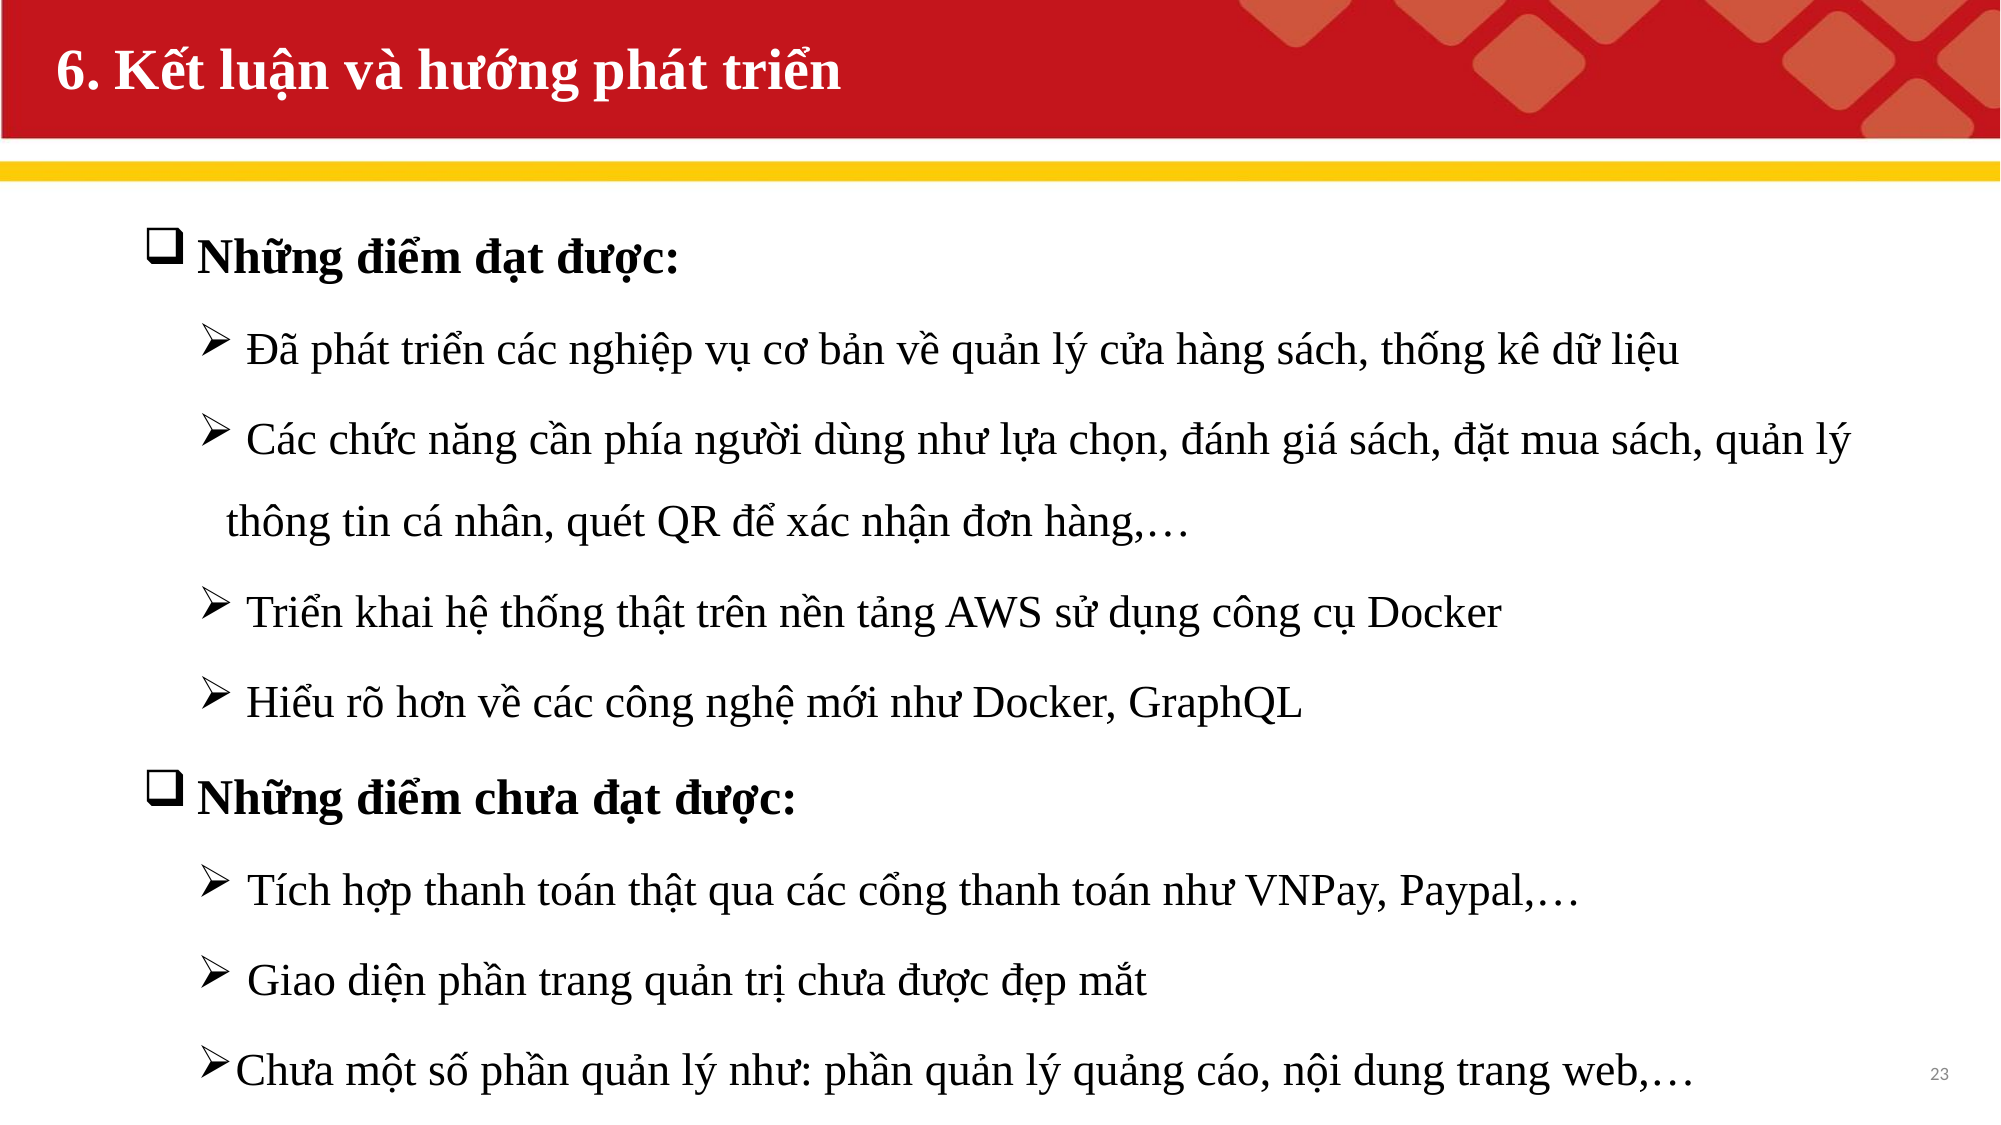

# 6. Kết luận và hướng phát triển
Những điểm đạt được:
 Đã phát triển các nghiệp vụ cơ bản về quản lý cửa hàng sách, thống kê dữ liệu
 Các chức năng cần phía người dùng như lựa chọn, đánh giá sách, đặt mua sách, quản lý thông tin cá nhân, quét QR để xác nhận đơn hàng,…
 Triển khai hệ thống thật trên nền tảng AWS sử dụng công cụ Docker
 Hiểu rõ hơn về các công nghệ mới như Docker, GraphQL
Những điểm chưa đạt được:
 Tích hợp thanh toán thật qua các cổng thanh toán như VNPay, Paypal,…
 Giao diện phần trang quản trị chưa được đẹp mắt
Chưa một số phần quản lý như: phần quản lý quảng cáo, nội dung trang web,…
23